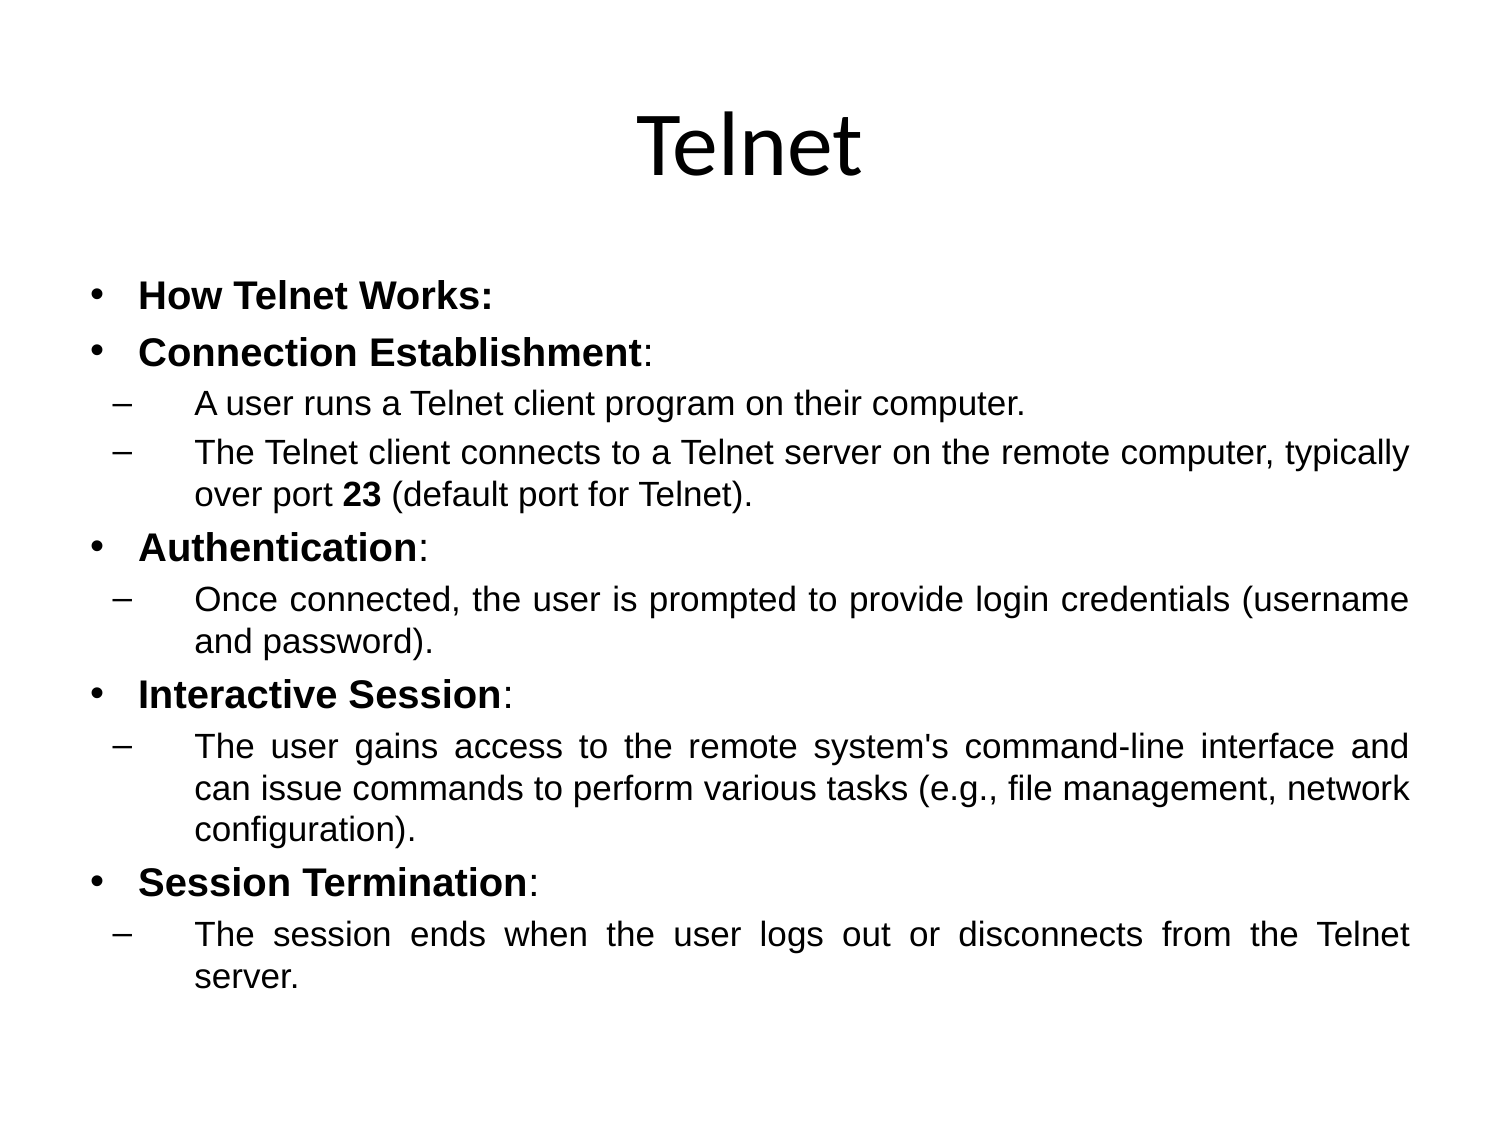

# Telnet
How Telnet Works:
Connection Establishment:
A user runs a Telnet client program on their computer.
The Telnet client connects to a Telnet server on the remote computer, typically over port 23 (default port for Telnet).
Authentication:
Once connected, the user is prompted to provide login credentials (username and password).
Interactive Session:
The user gains access to the remote system's command-line interface and can issue commands to perform various tasks (e.g., file management, network configuration).
Session Termination:
The session ends when the user logs out or disconnects from the Telnet server.